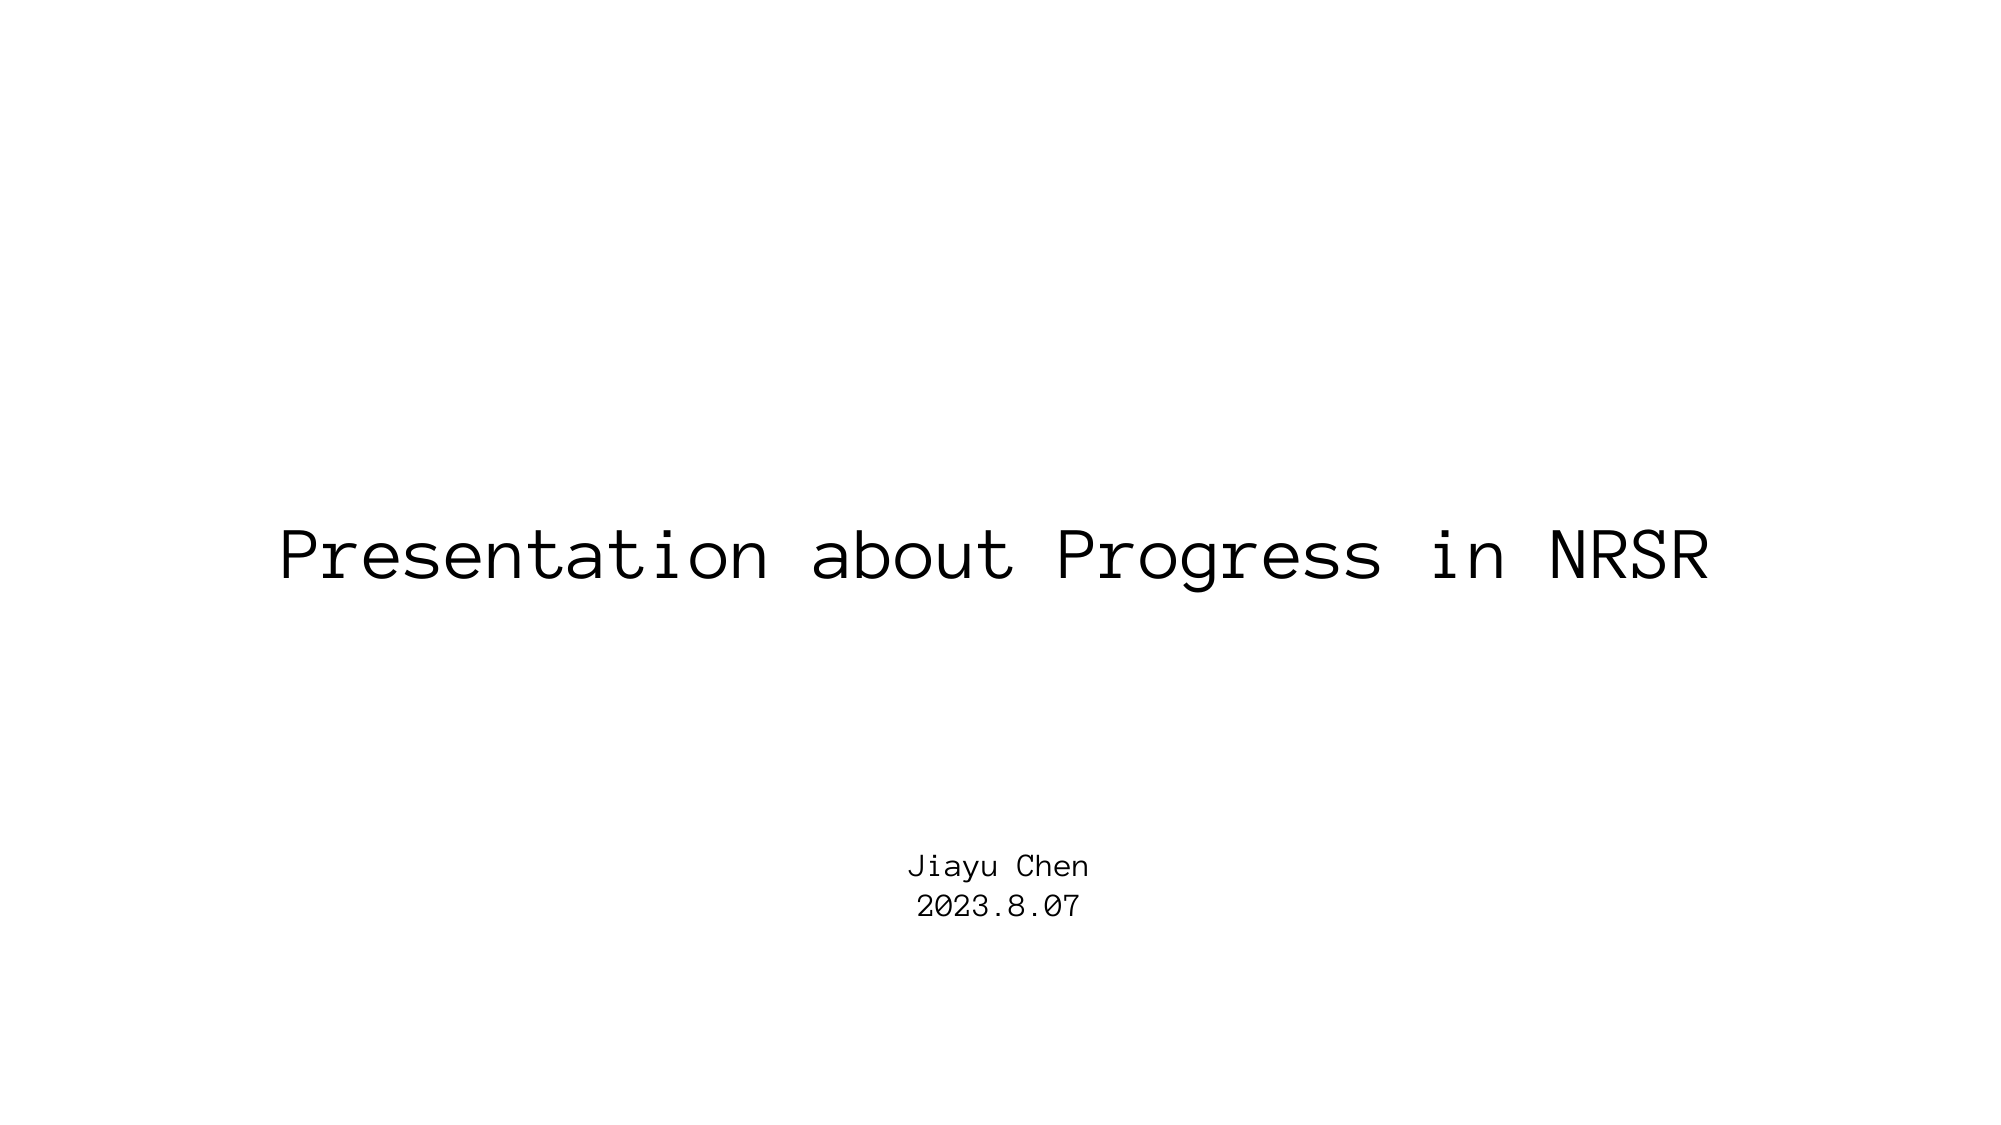

Presentation about Progress in NRSR
Jiayu Chen
2023.8.07